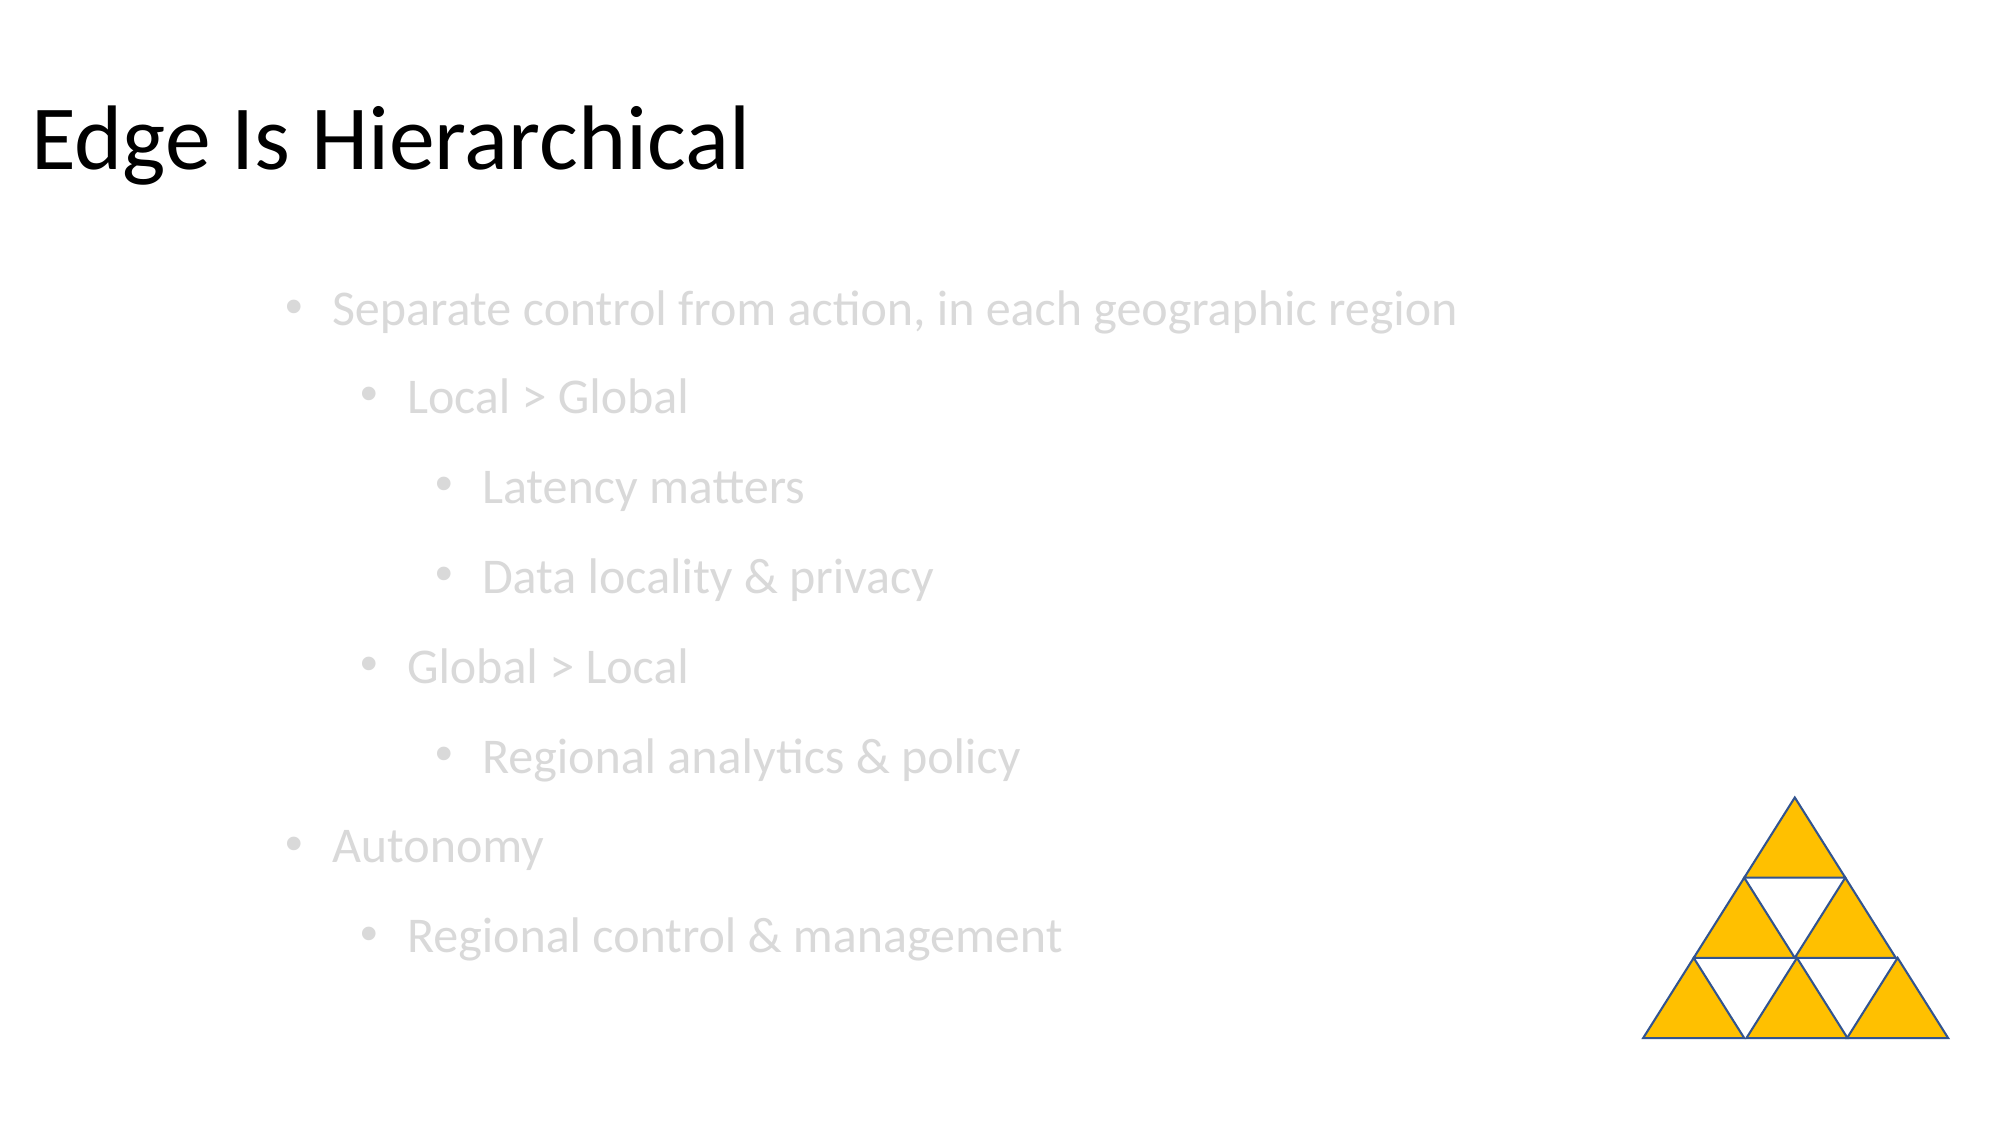

# Edge Is Hierarchical
Separate control from action, in each geographic region

Local > Global

Latency matters

Data locality & privacy

Global > Local

Regional analytics & policy

Autonomy

Regional control & management